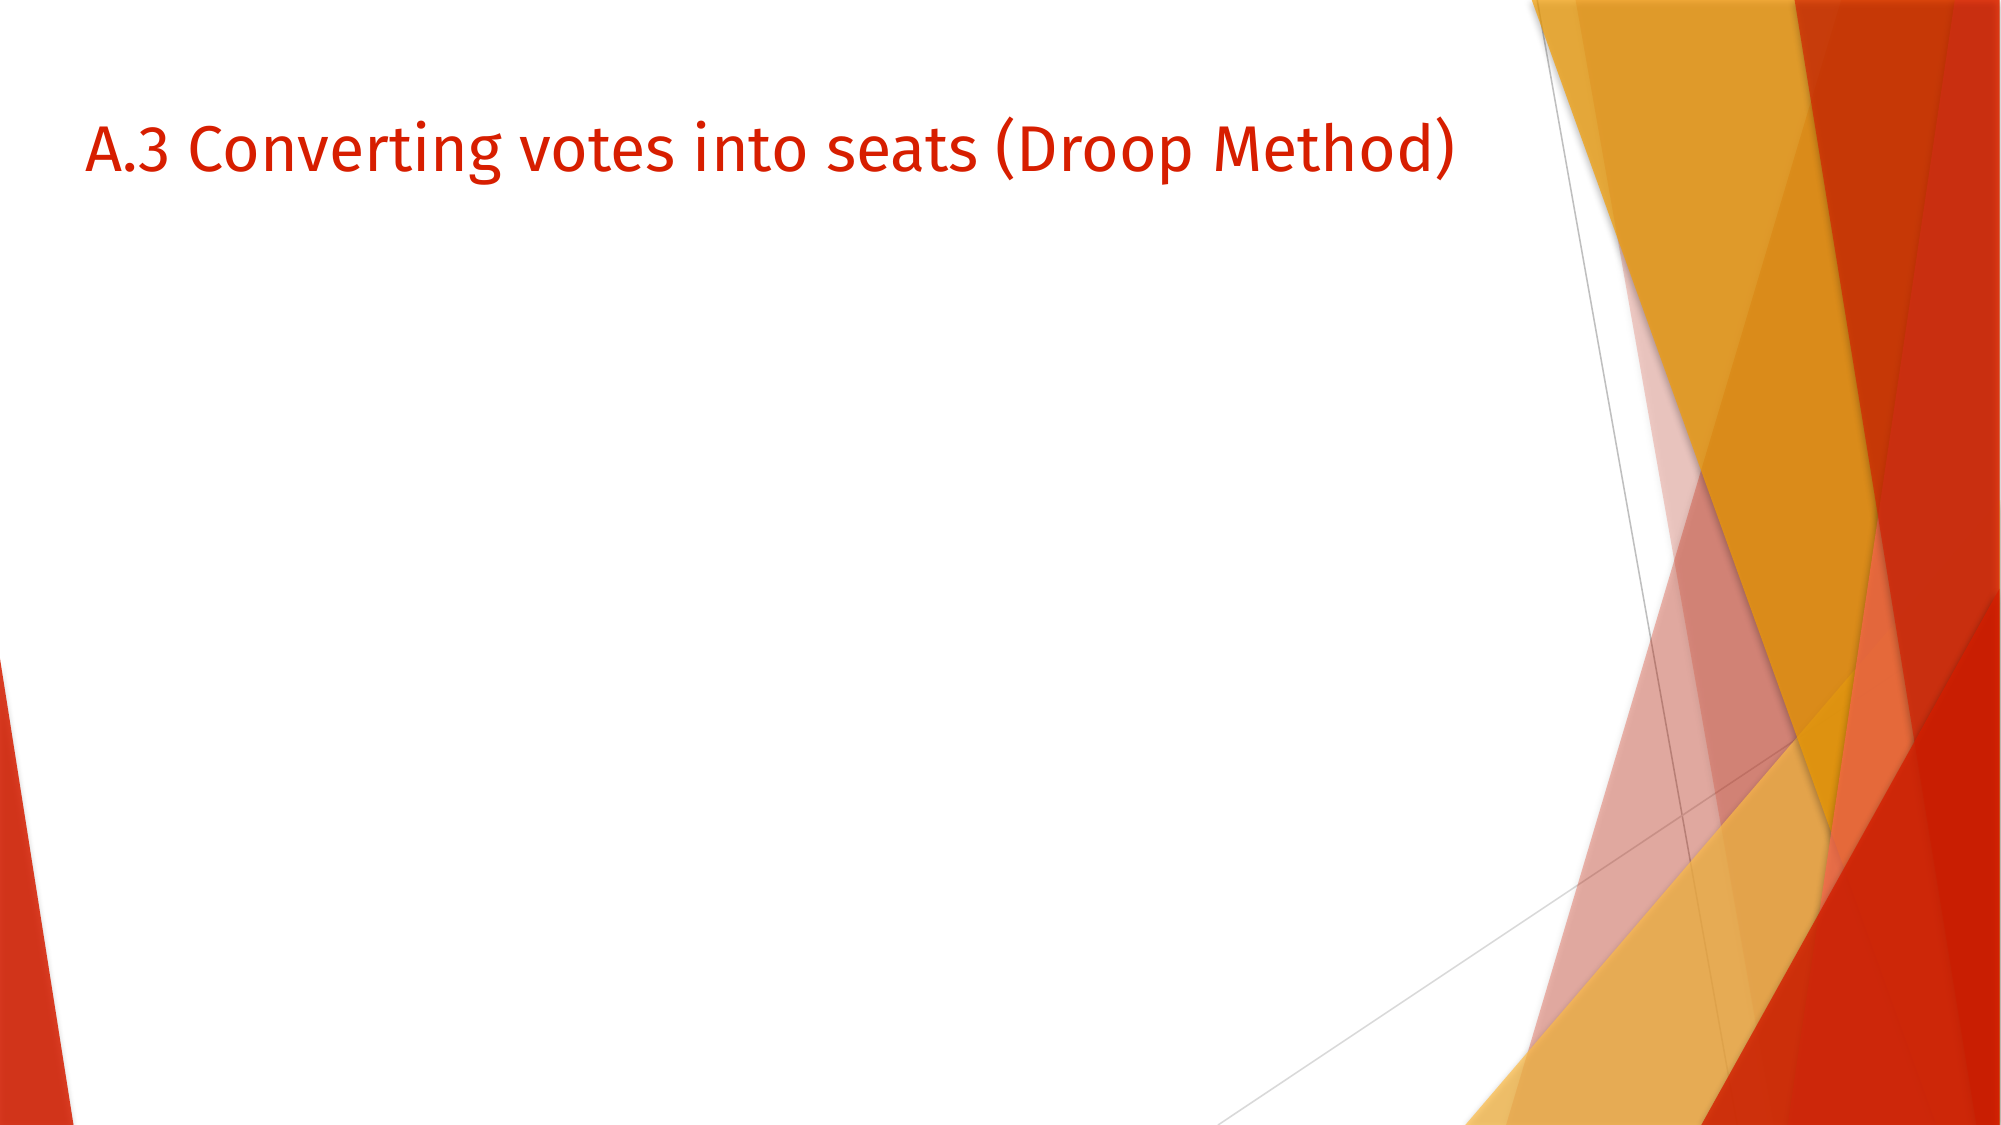

# A.3 Converting votes into seats (Droop Method)